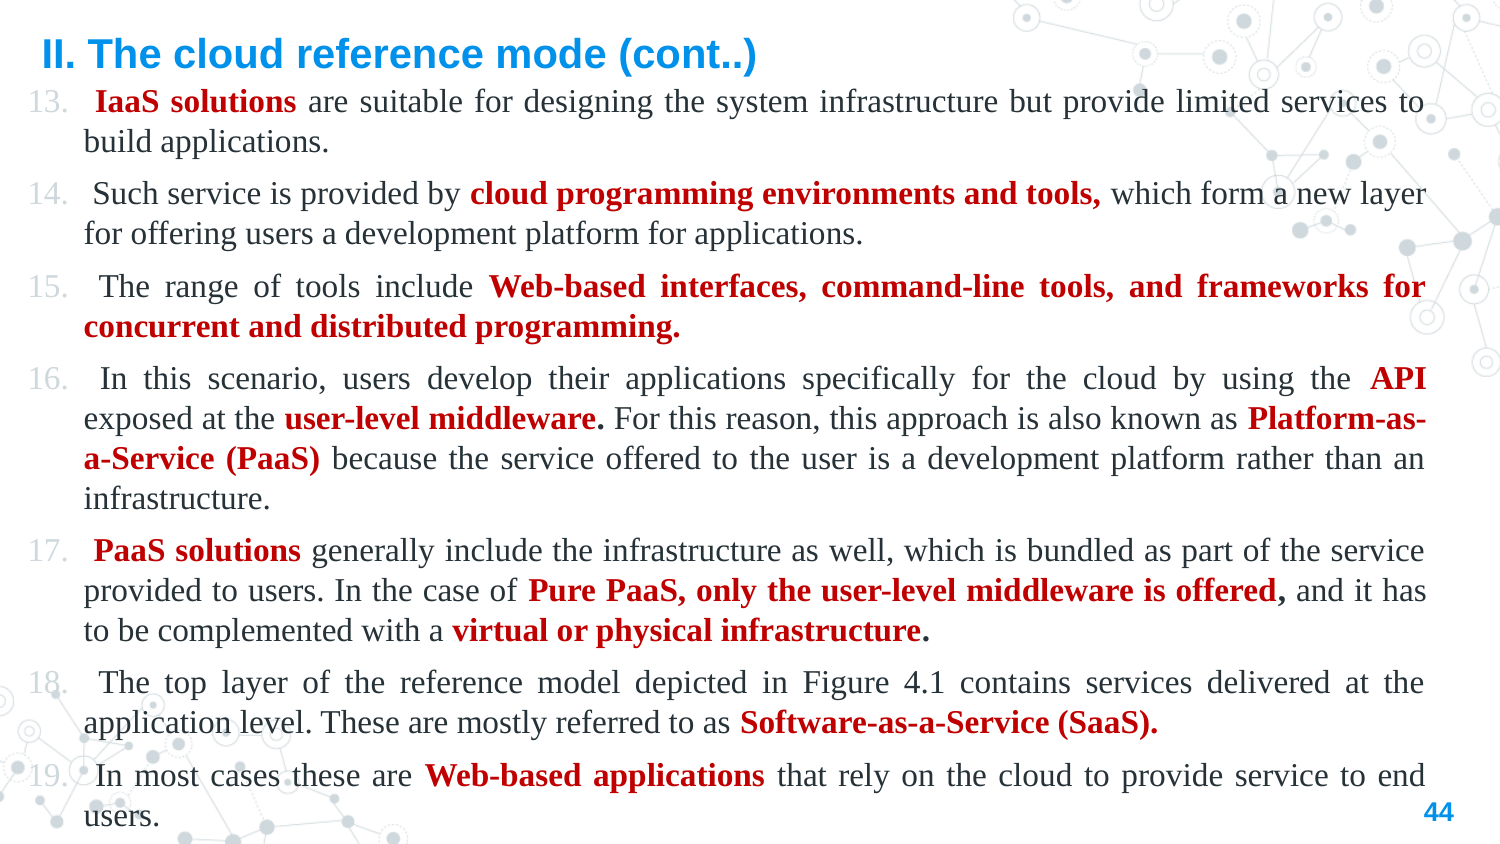

# II. The cloud reference mode (cont..)
 IaaS solutions are suitable for designing the system infrastructure but provide limited services to build applications.
 Such service is provided by cloud programming environments and tools, which form a new layer for offering users a development platform for applications.
 The range of tools include Web-based interfaces, command-line tools, and frameworks for concurrent and distributed programming.
 In this scenario, users develop their applications specifically for the cloud by using the API exposed at the user-level middleware. For this reason, this approach is also known as Platform-as-a-Service (PaaS) because the service offered to the user is a development platform rather than an infrastructure.
 PaaS solutions generally include the infrastructure as well, which is bundled as part of the service provided to users. In the case of Pure PaaS, only the user-level middleware is offered, and it has to be complemented with a virtual or physical infrastructure.
 The top layer of the reference model depicted in Figure 4.1 contains services delivered at the application level. These are mostly referred to as Software-as-a-Service (SaaS).
 In most cases these are Web-based applications that rely on the cloud to provide service to end users.

44